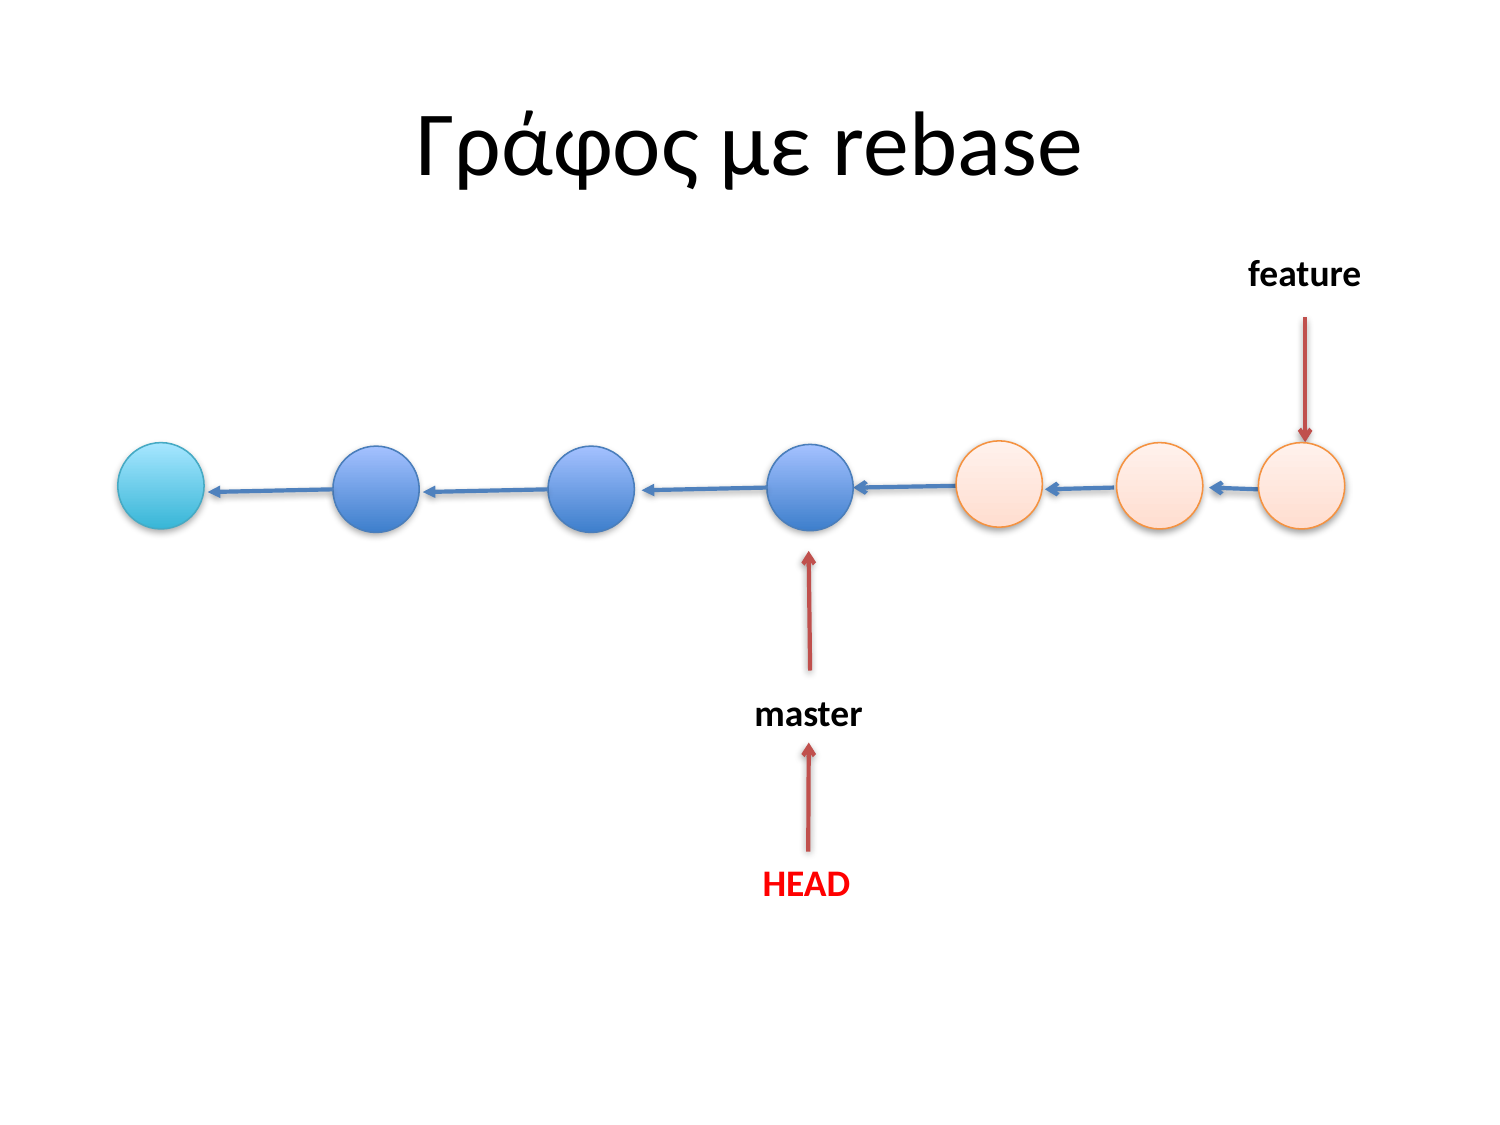

# Γράφος με rebase
feature

master
HEAD